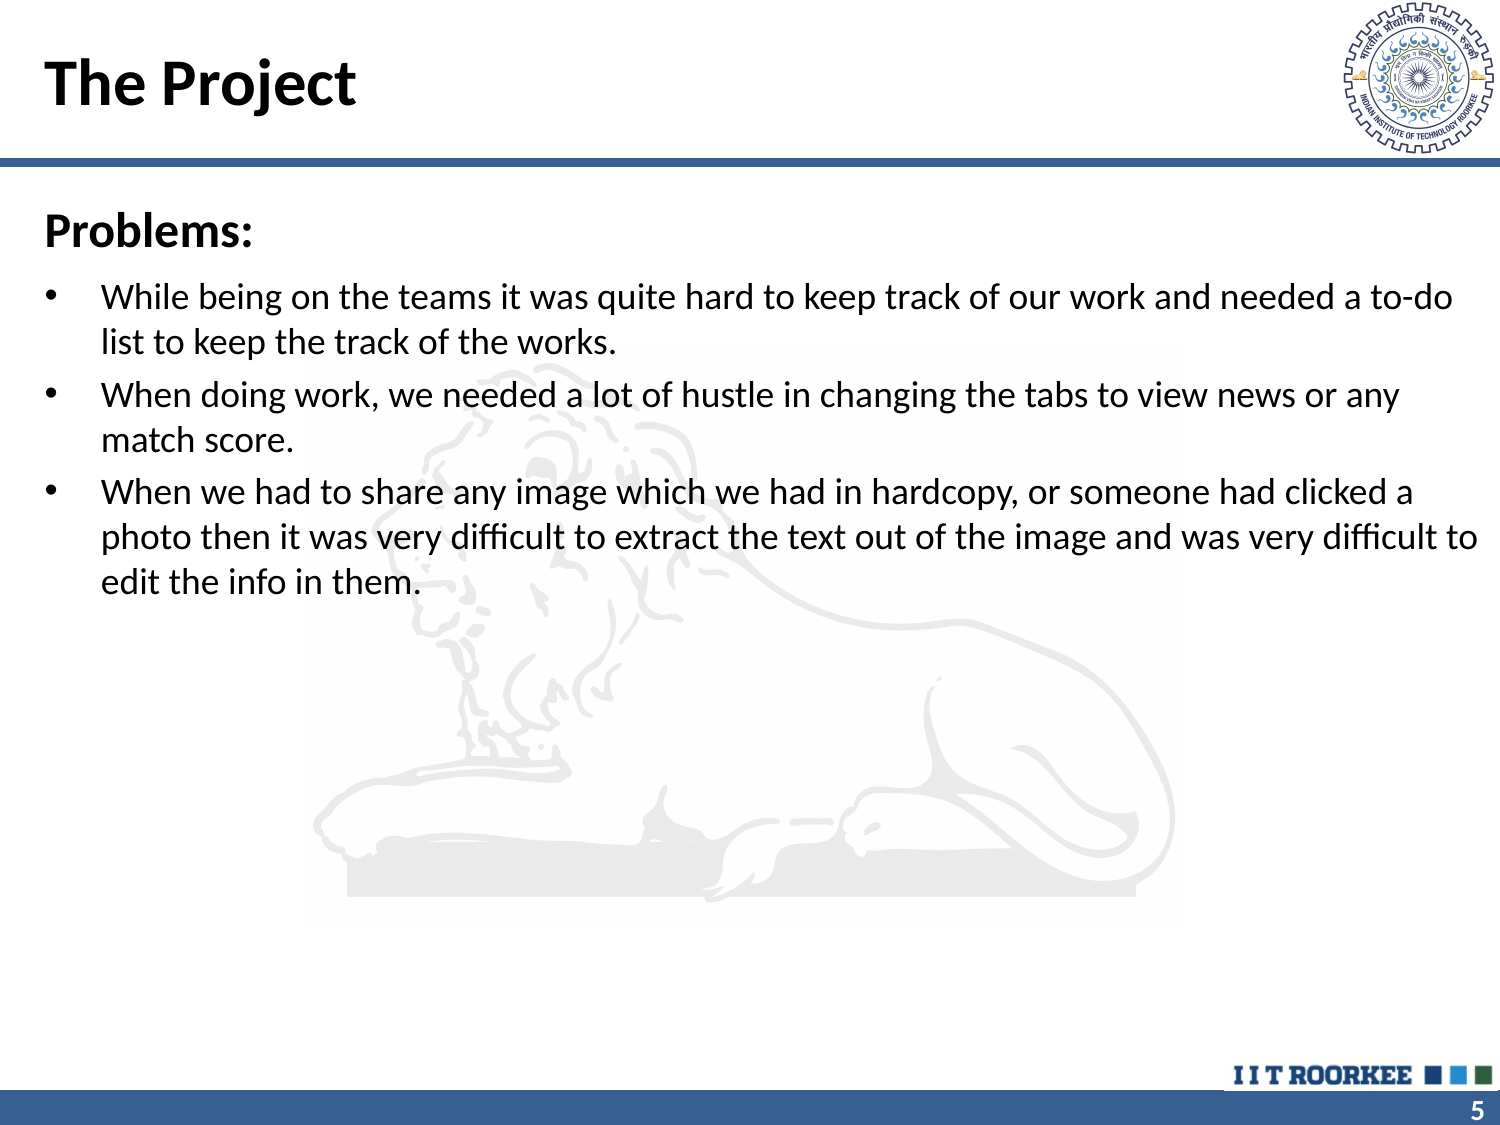

# The Project
Problems:
While being on the teams it was quite hard to keep track of our work and needed a to-do list to keep the track of the works.
When doing work, we needed a lot of hustle in changing the tabs to view news or any match score.
When we had to share any image which we had in hardcopy, or someone had clicked a photo then it was very difficult to extract the text out of the image and was very difficult to edit the info in them.